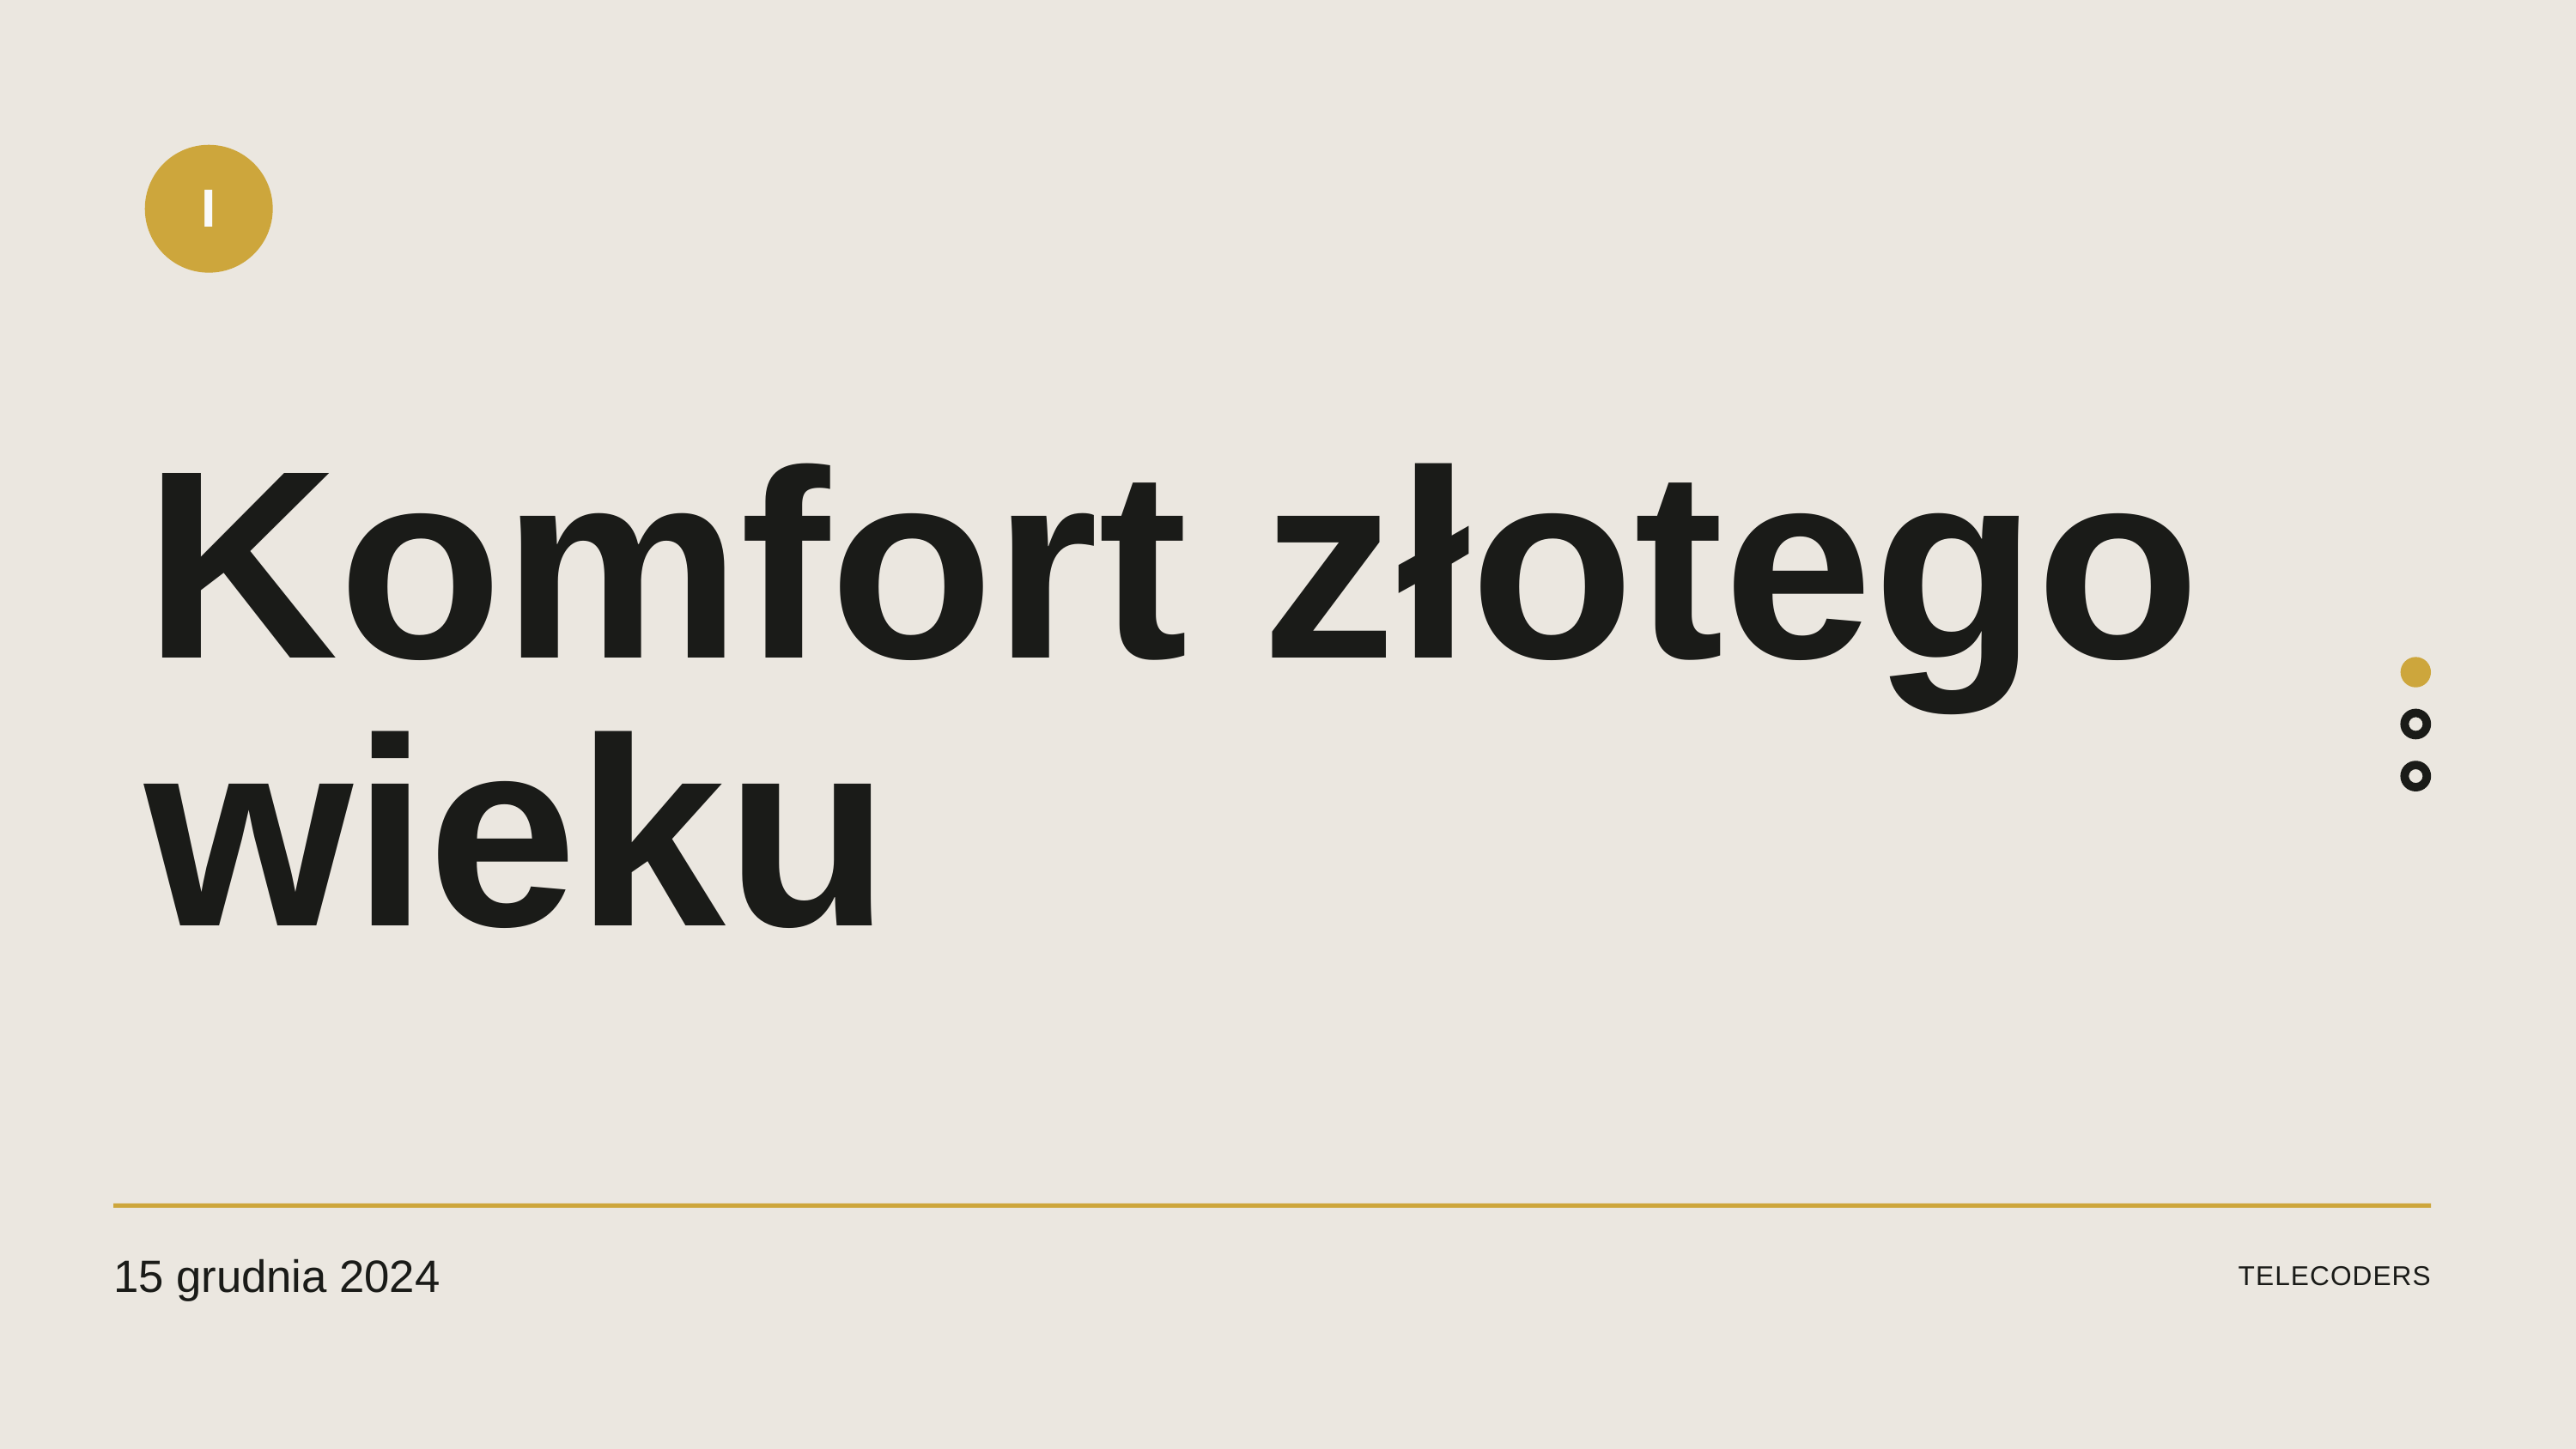

I
Komfort złotego wieku

15 grudnia 2024
TELECODERS